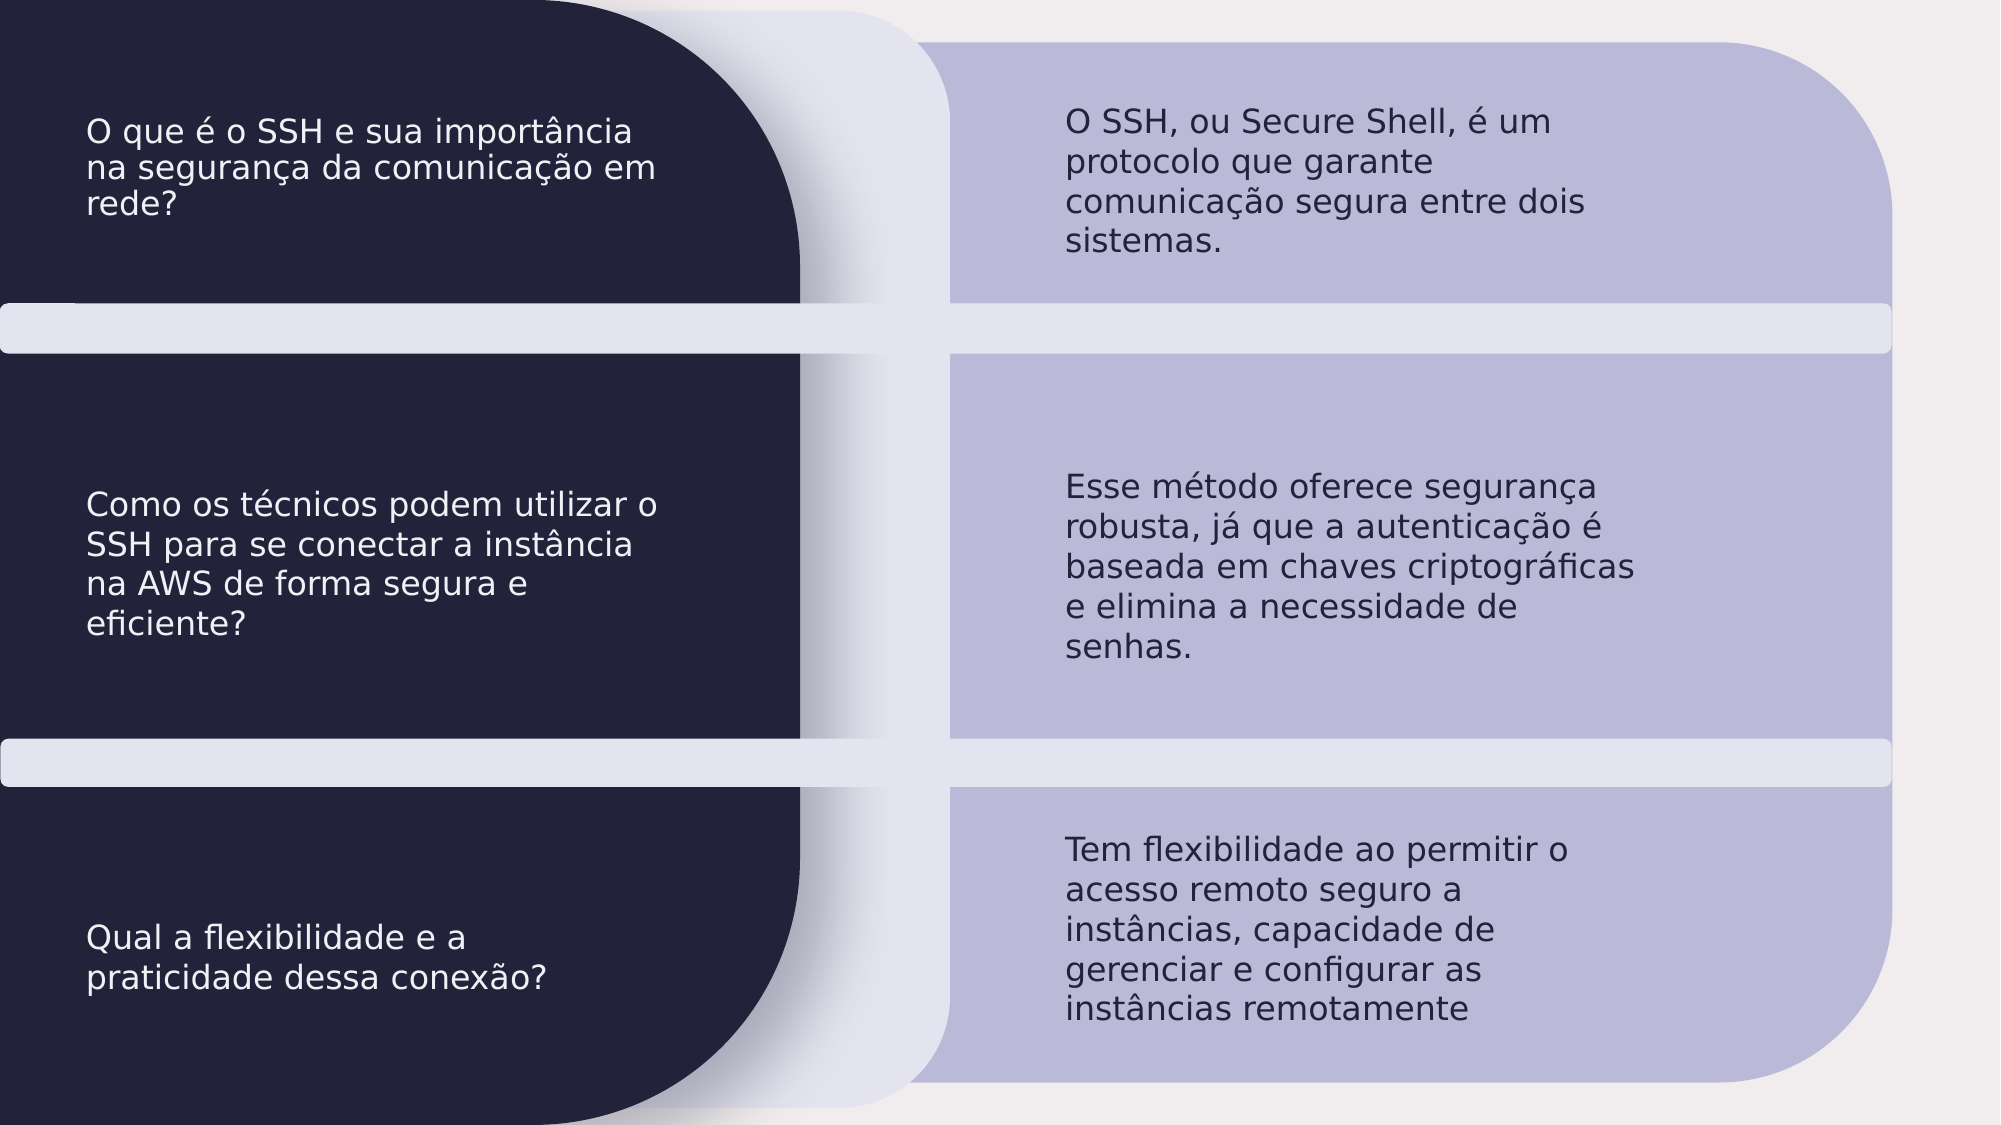

O que é o SSH e sua importância na segurança da comunicação em rede?
O SSH, ou Secure Shell, é um protocolo que garante comunicação segura entre dois sistemas.

Esse método oferece segurança robusta, já que a autenticação é baseada em chaves criptográficas e elimina a necessidade de senhas.
Como os técnicos podem utilizar o SSH para se conectar a instância na AWS de forma segura e eficiente?

INOVAÇÃO
Tem flexibilidade ao permitir o acesso remoto seguro a instâncias, capacidade de gerenciar e configurar as instâncias remotamente
Qual a flexibilidade e a praticidade dessa conexão?